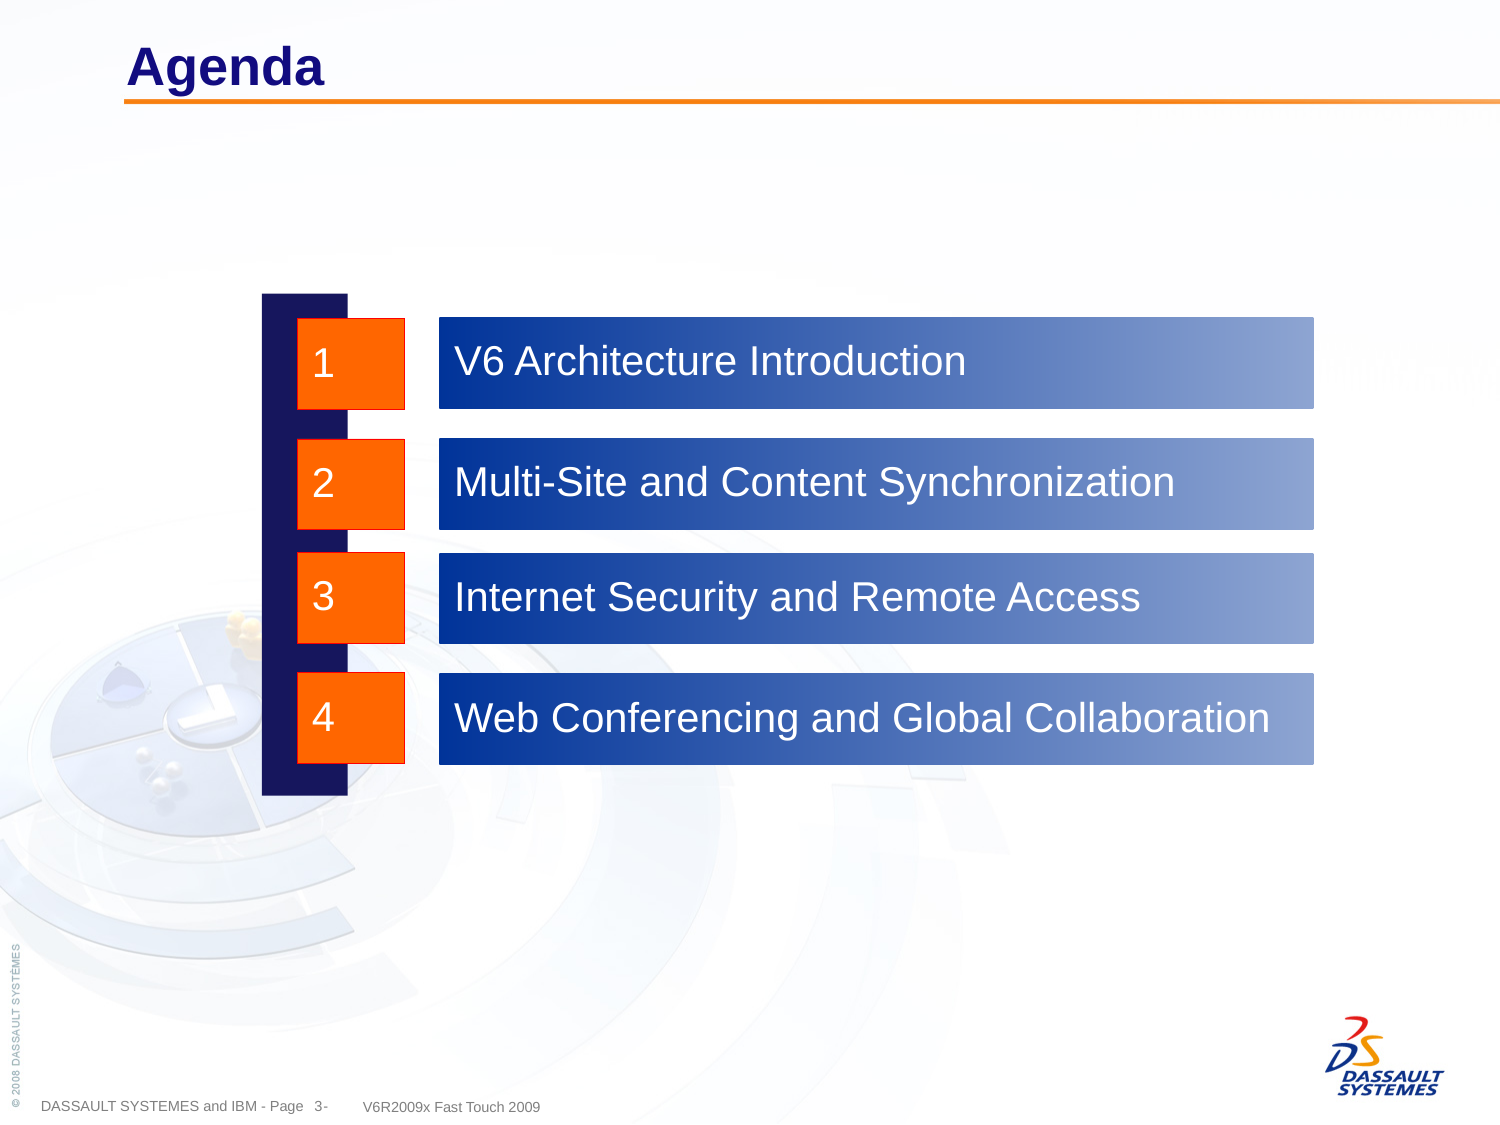

Agenda

V6 Architecture Introduction
1
Multi-Site and Content Synchronization
2
3
Internet Security and Remote Access
4
Web Conferencing and Global Collaboration